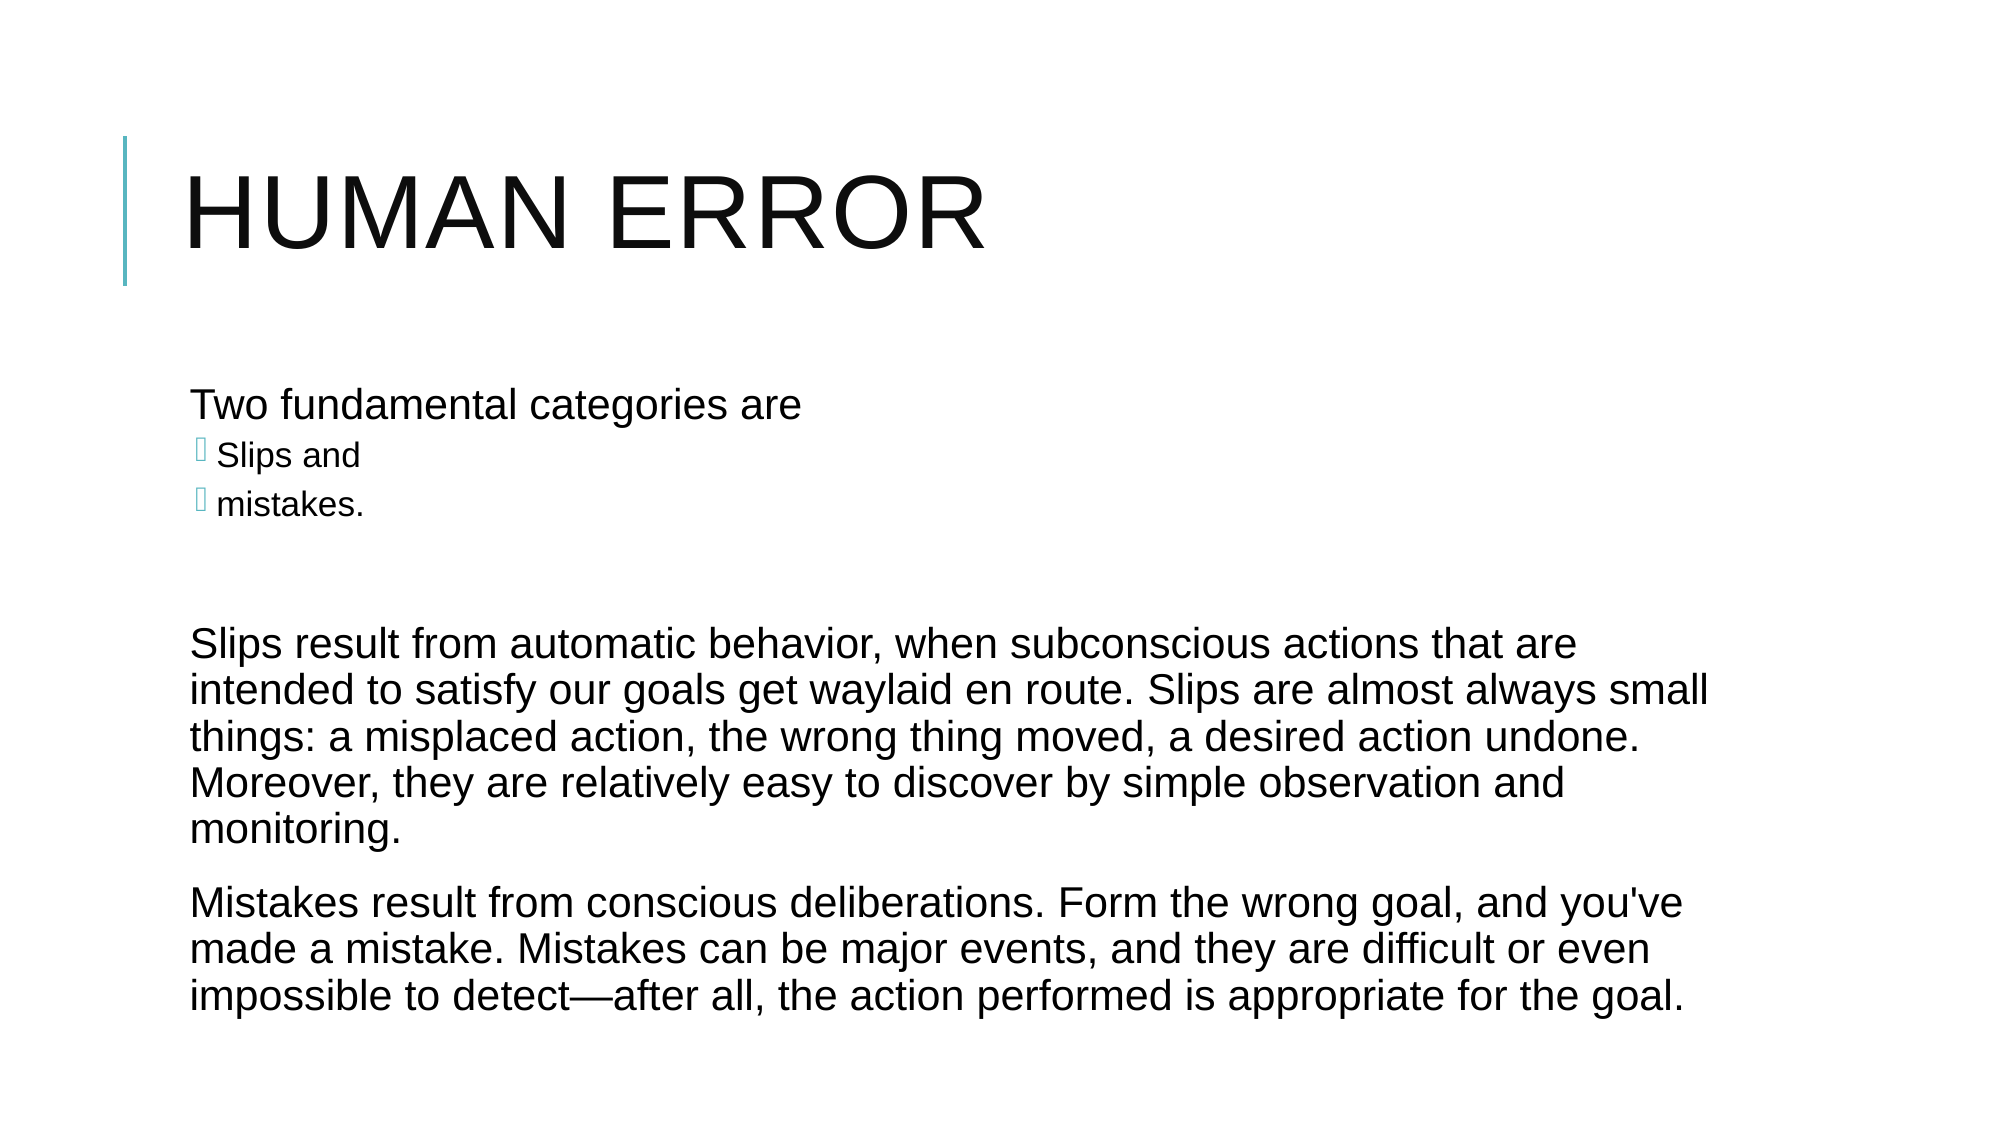

# Human Error
Two fundamental categories are
Slips and
mistakes.

Slips result from automatic behavior, when subconscious actions that are intended to satisfy our goals get waylaid en route. Slips are almost always small things: a misplaced action, the wrong thing moved, a desired action undone. Moreover, they are relatively easy to discover by simple observation and monitoring.
Mistakes result from conscious deliberations. Form the wrong goal, and you've made a mistake. Mistakes can be major events, and they are difficult or even impossible to detect—after all, the action performed is appropriate for the goal.